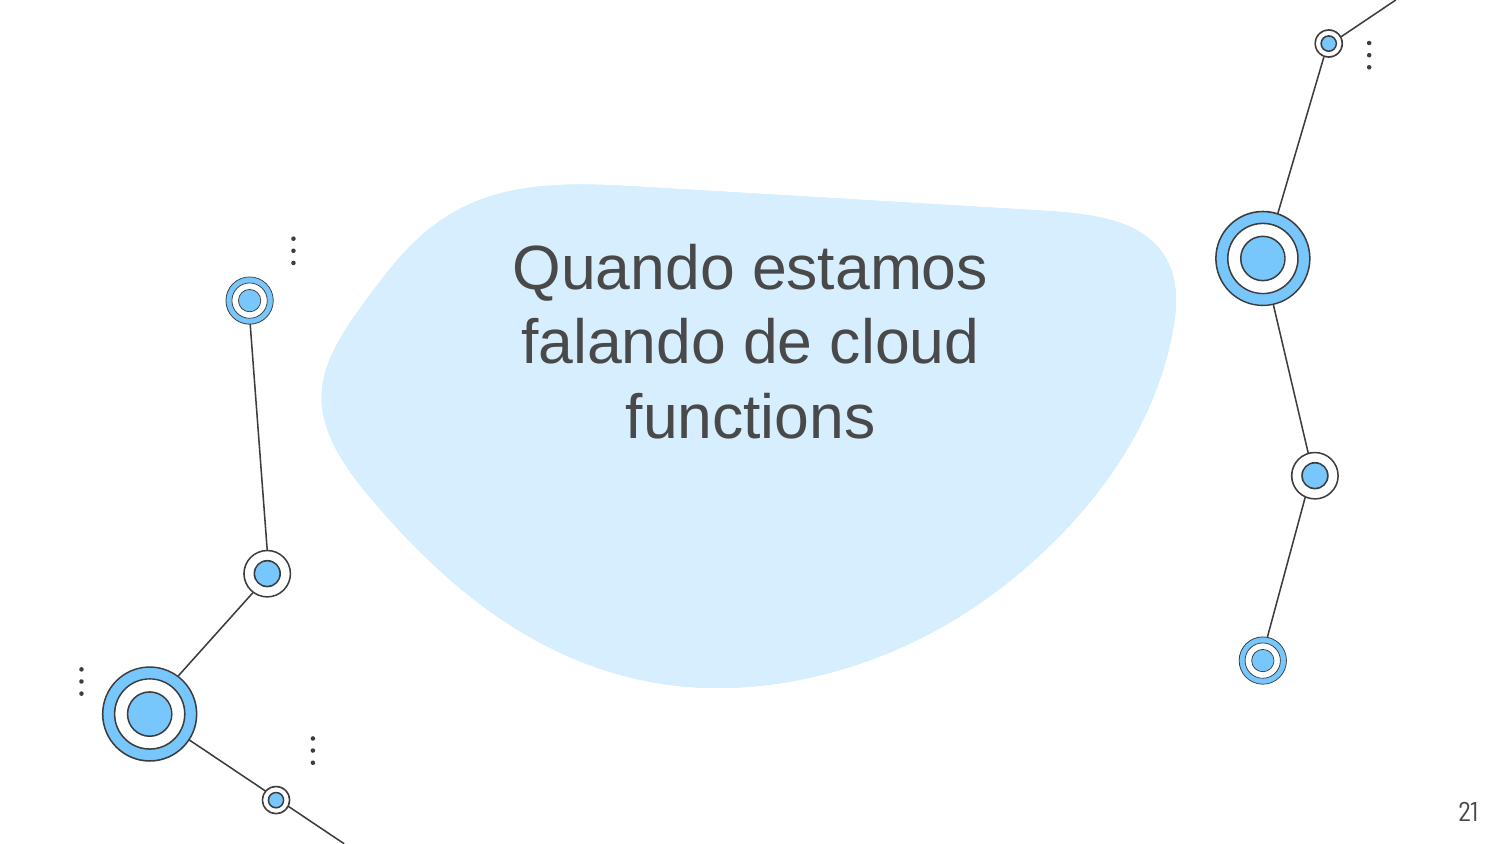

# Quando estamos falando de cloud functions

21